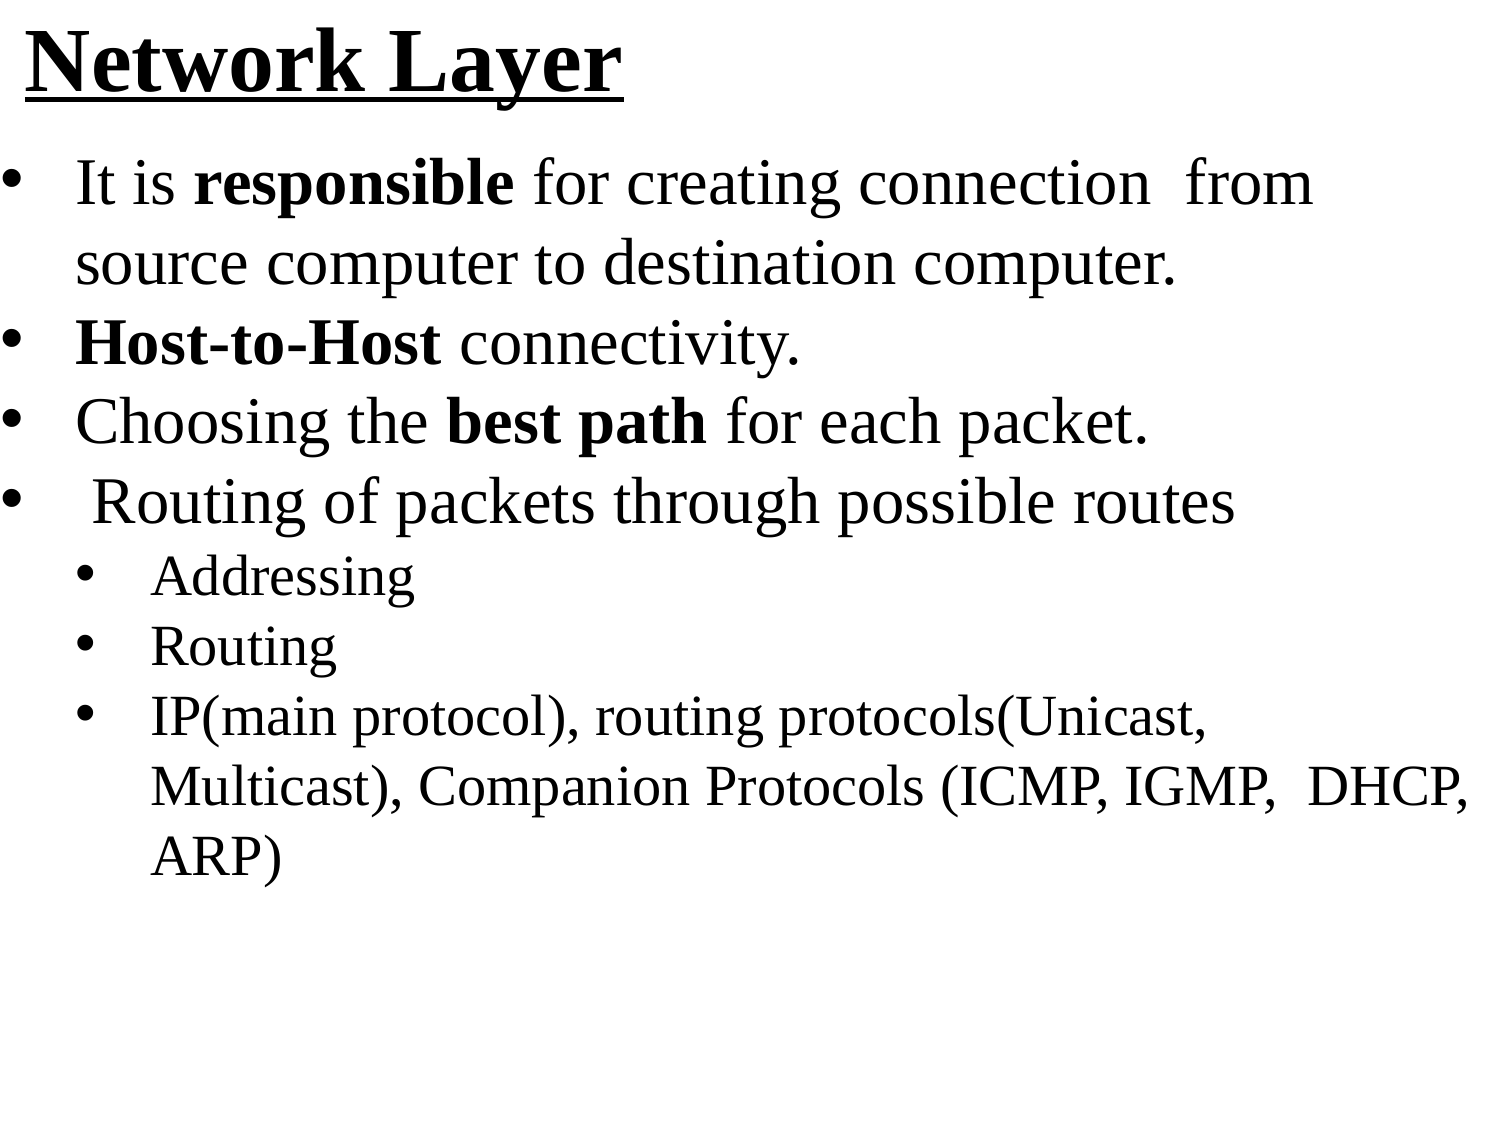

# Network Layer
It is responsible for creating connection  from source computer to destination computer.
Host-to-Host connectivity.
Choosing the best path for each packet.
 Routing of packets through possible routes
Addressing
Routing
IP(main protocol), routing protocols(Unicast,  Multicast), Companion Protocols (ICMP, IGMP,  DHCP, ARP)